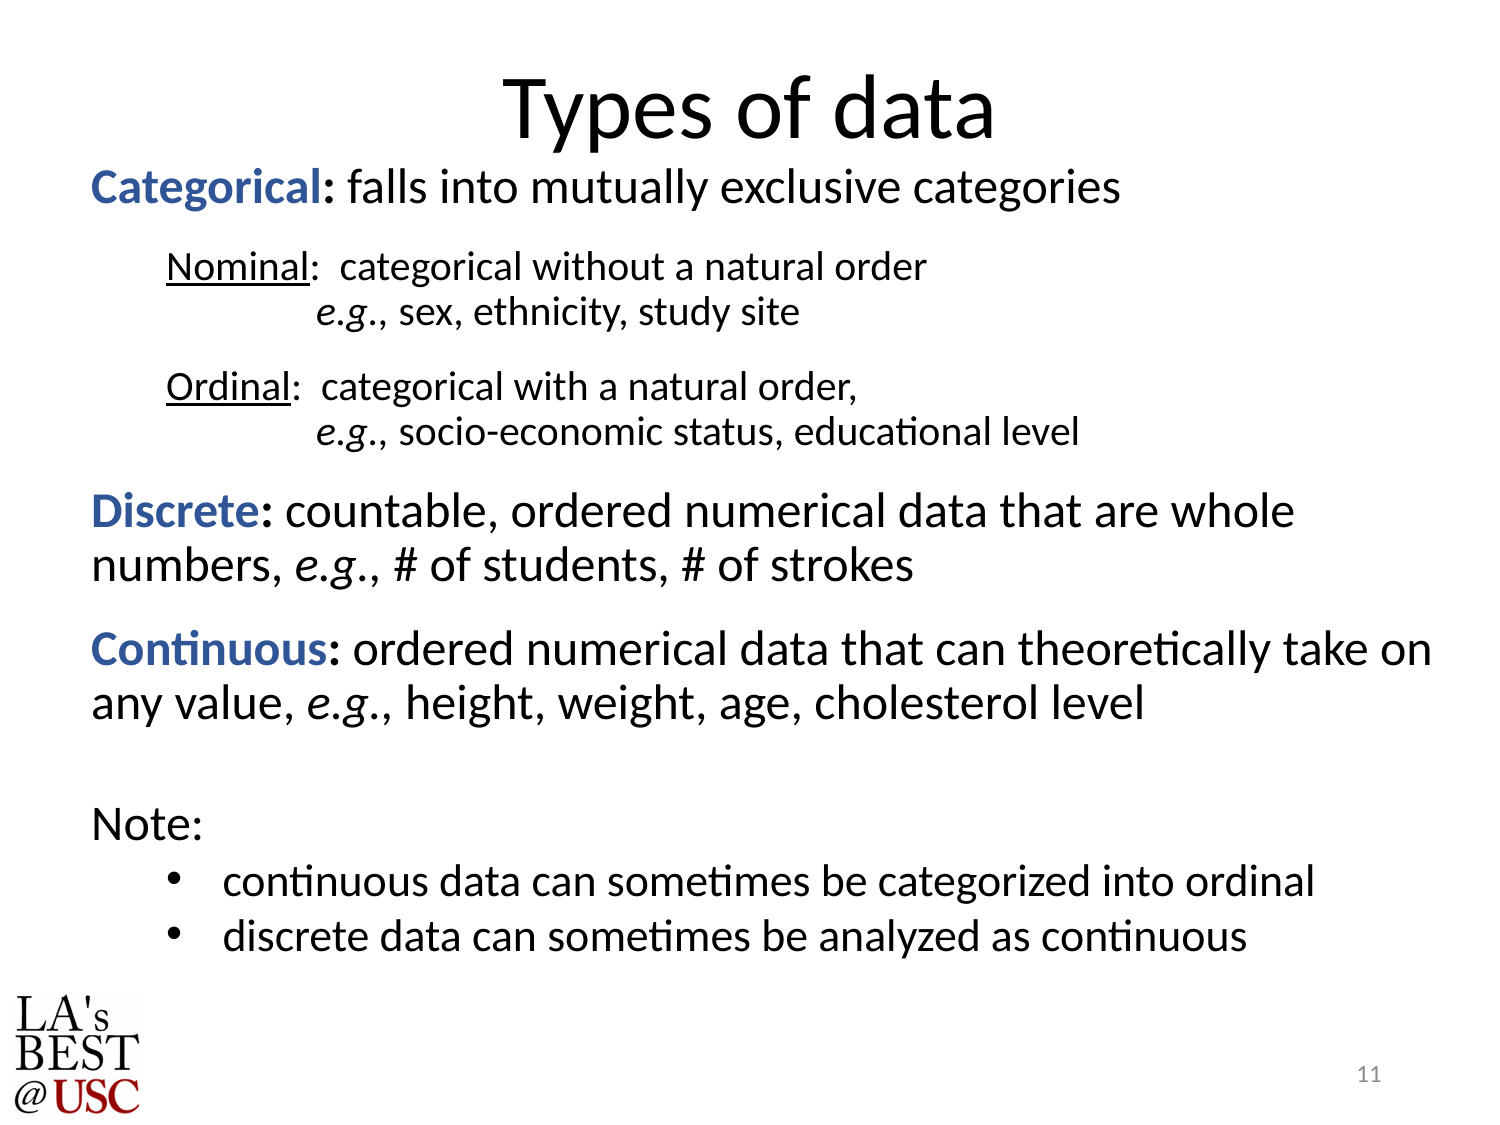

# Types of data
Categorical: falls into mutually exclusive categories
Nominal:  categorical without a natural order
	e.g., sex, ethnicity, study site
Ordinal:  categorical with a natural order,
	e.g., socio-economic status, educational level
Discrete: countable, ordered numerical data that are whole numbers, e.g., # of students, # of strokes
Continuous: ordered numerical data that can theoretically take on any value, e.g., height, weight, age, cholesterol level

Note:
continuous data can sometimes be categorized into ordinal
discrete data can sometimes be analyzed as continuous
11